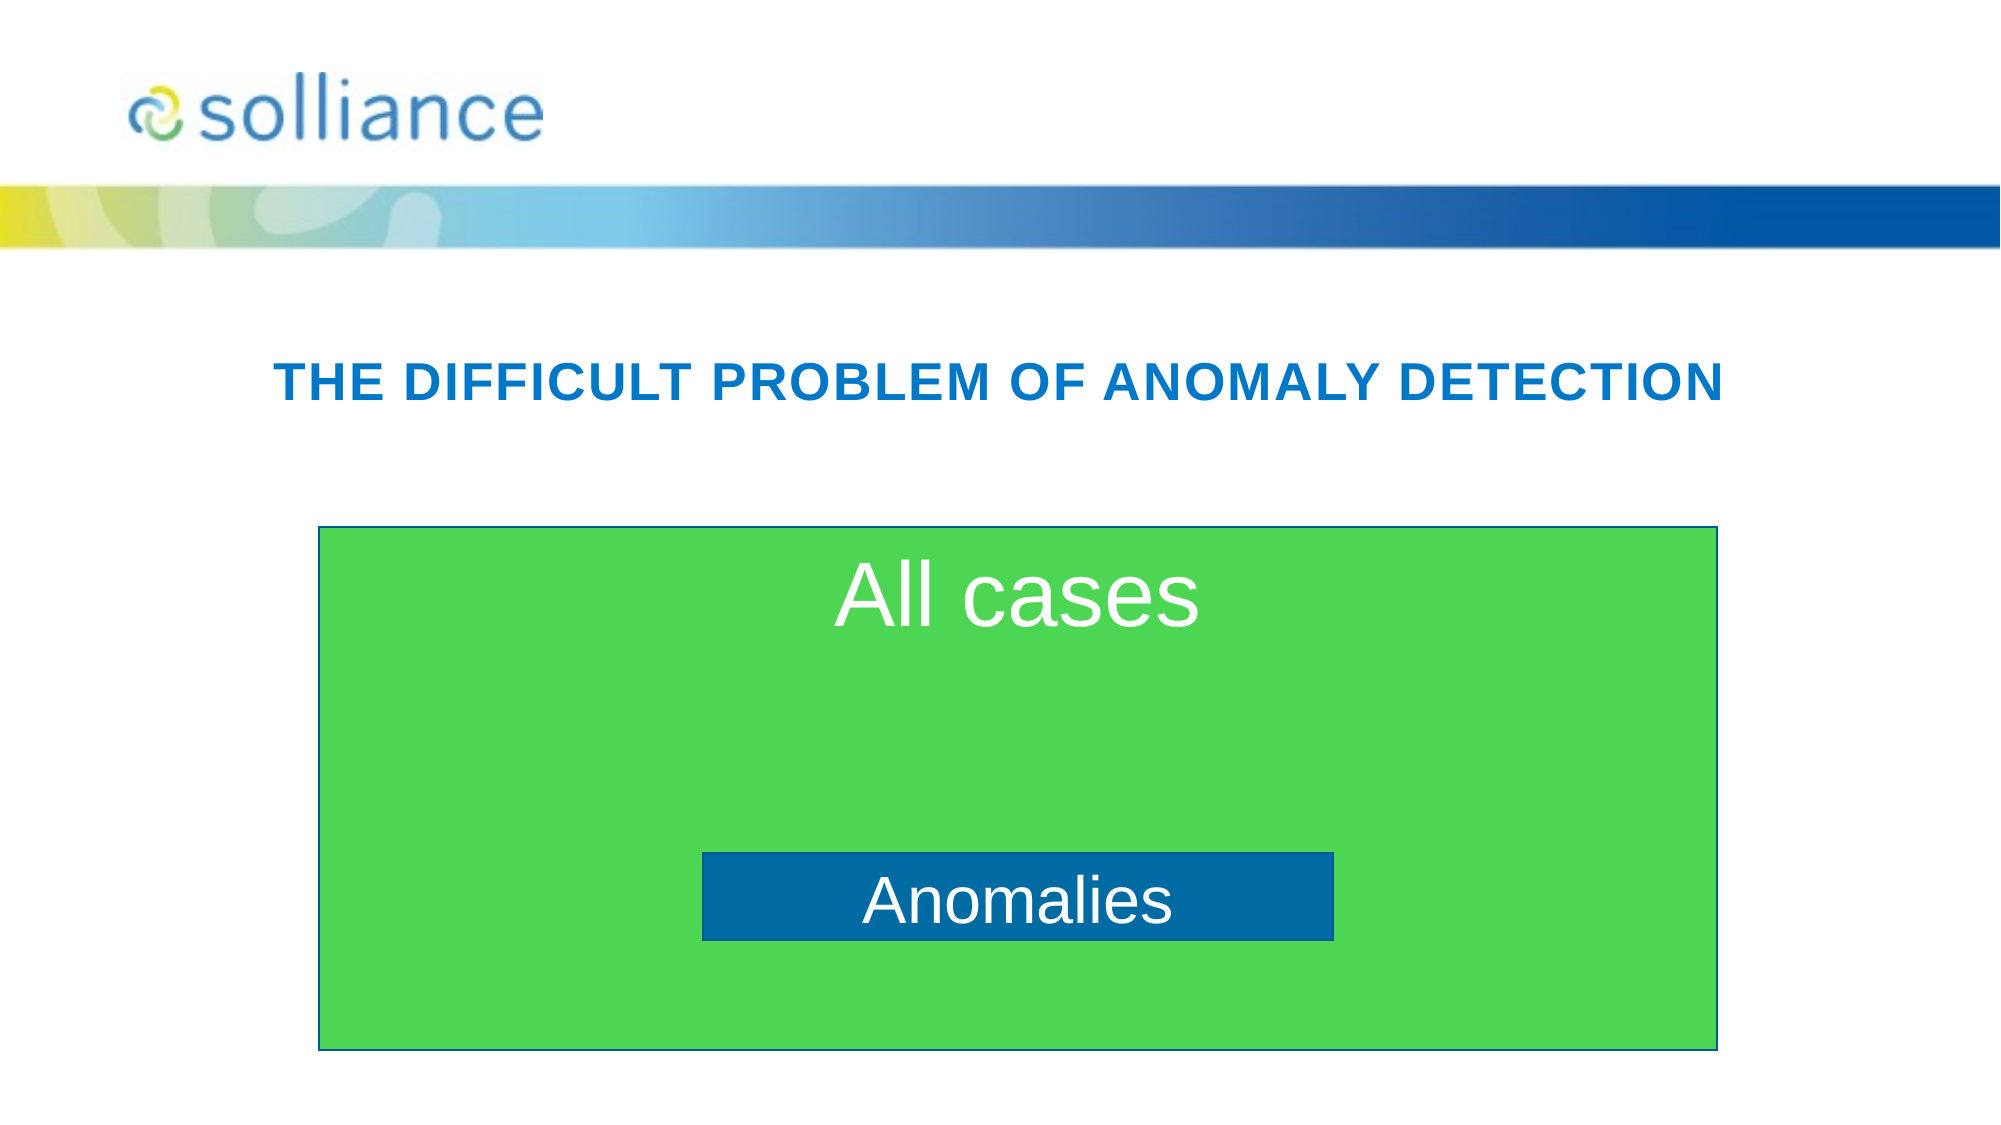

# The difficult problem of anomaly detection
All cases
Anomalies